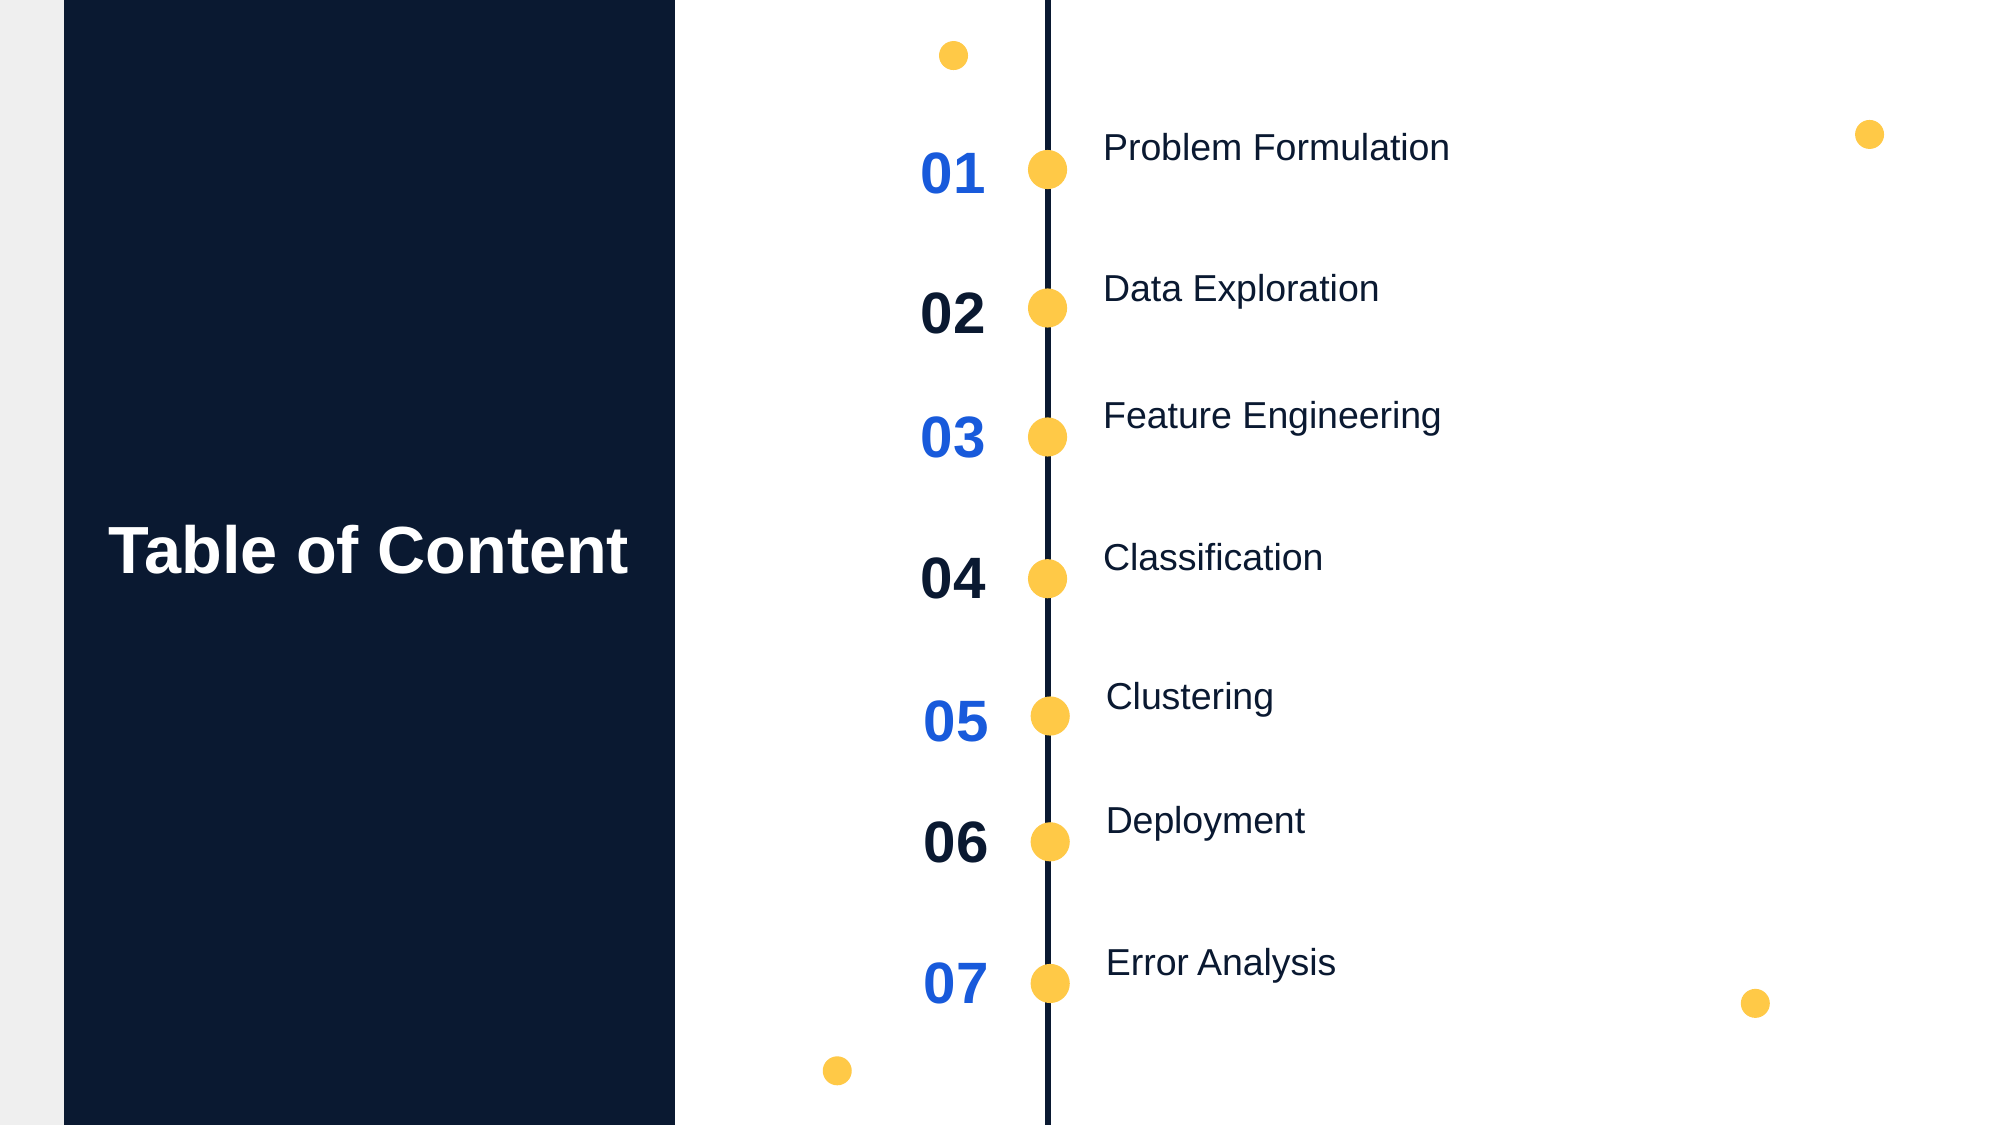

Problem Formulation

01

Data Exploration
02

Feature Engineering
03

Table of Content
Classification
04

Clustering
05

Deployment
06

Error Analysis
07